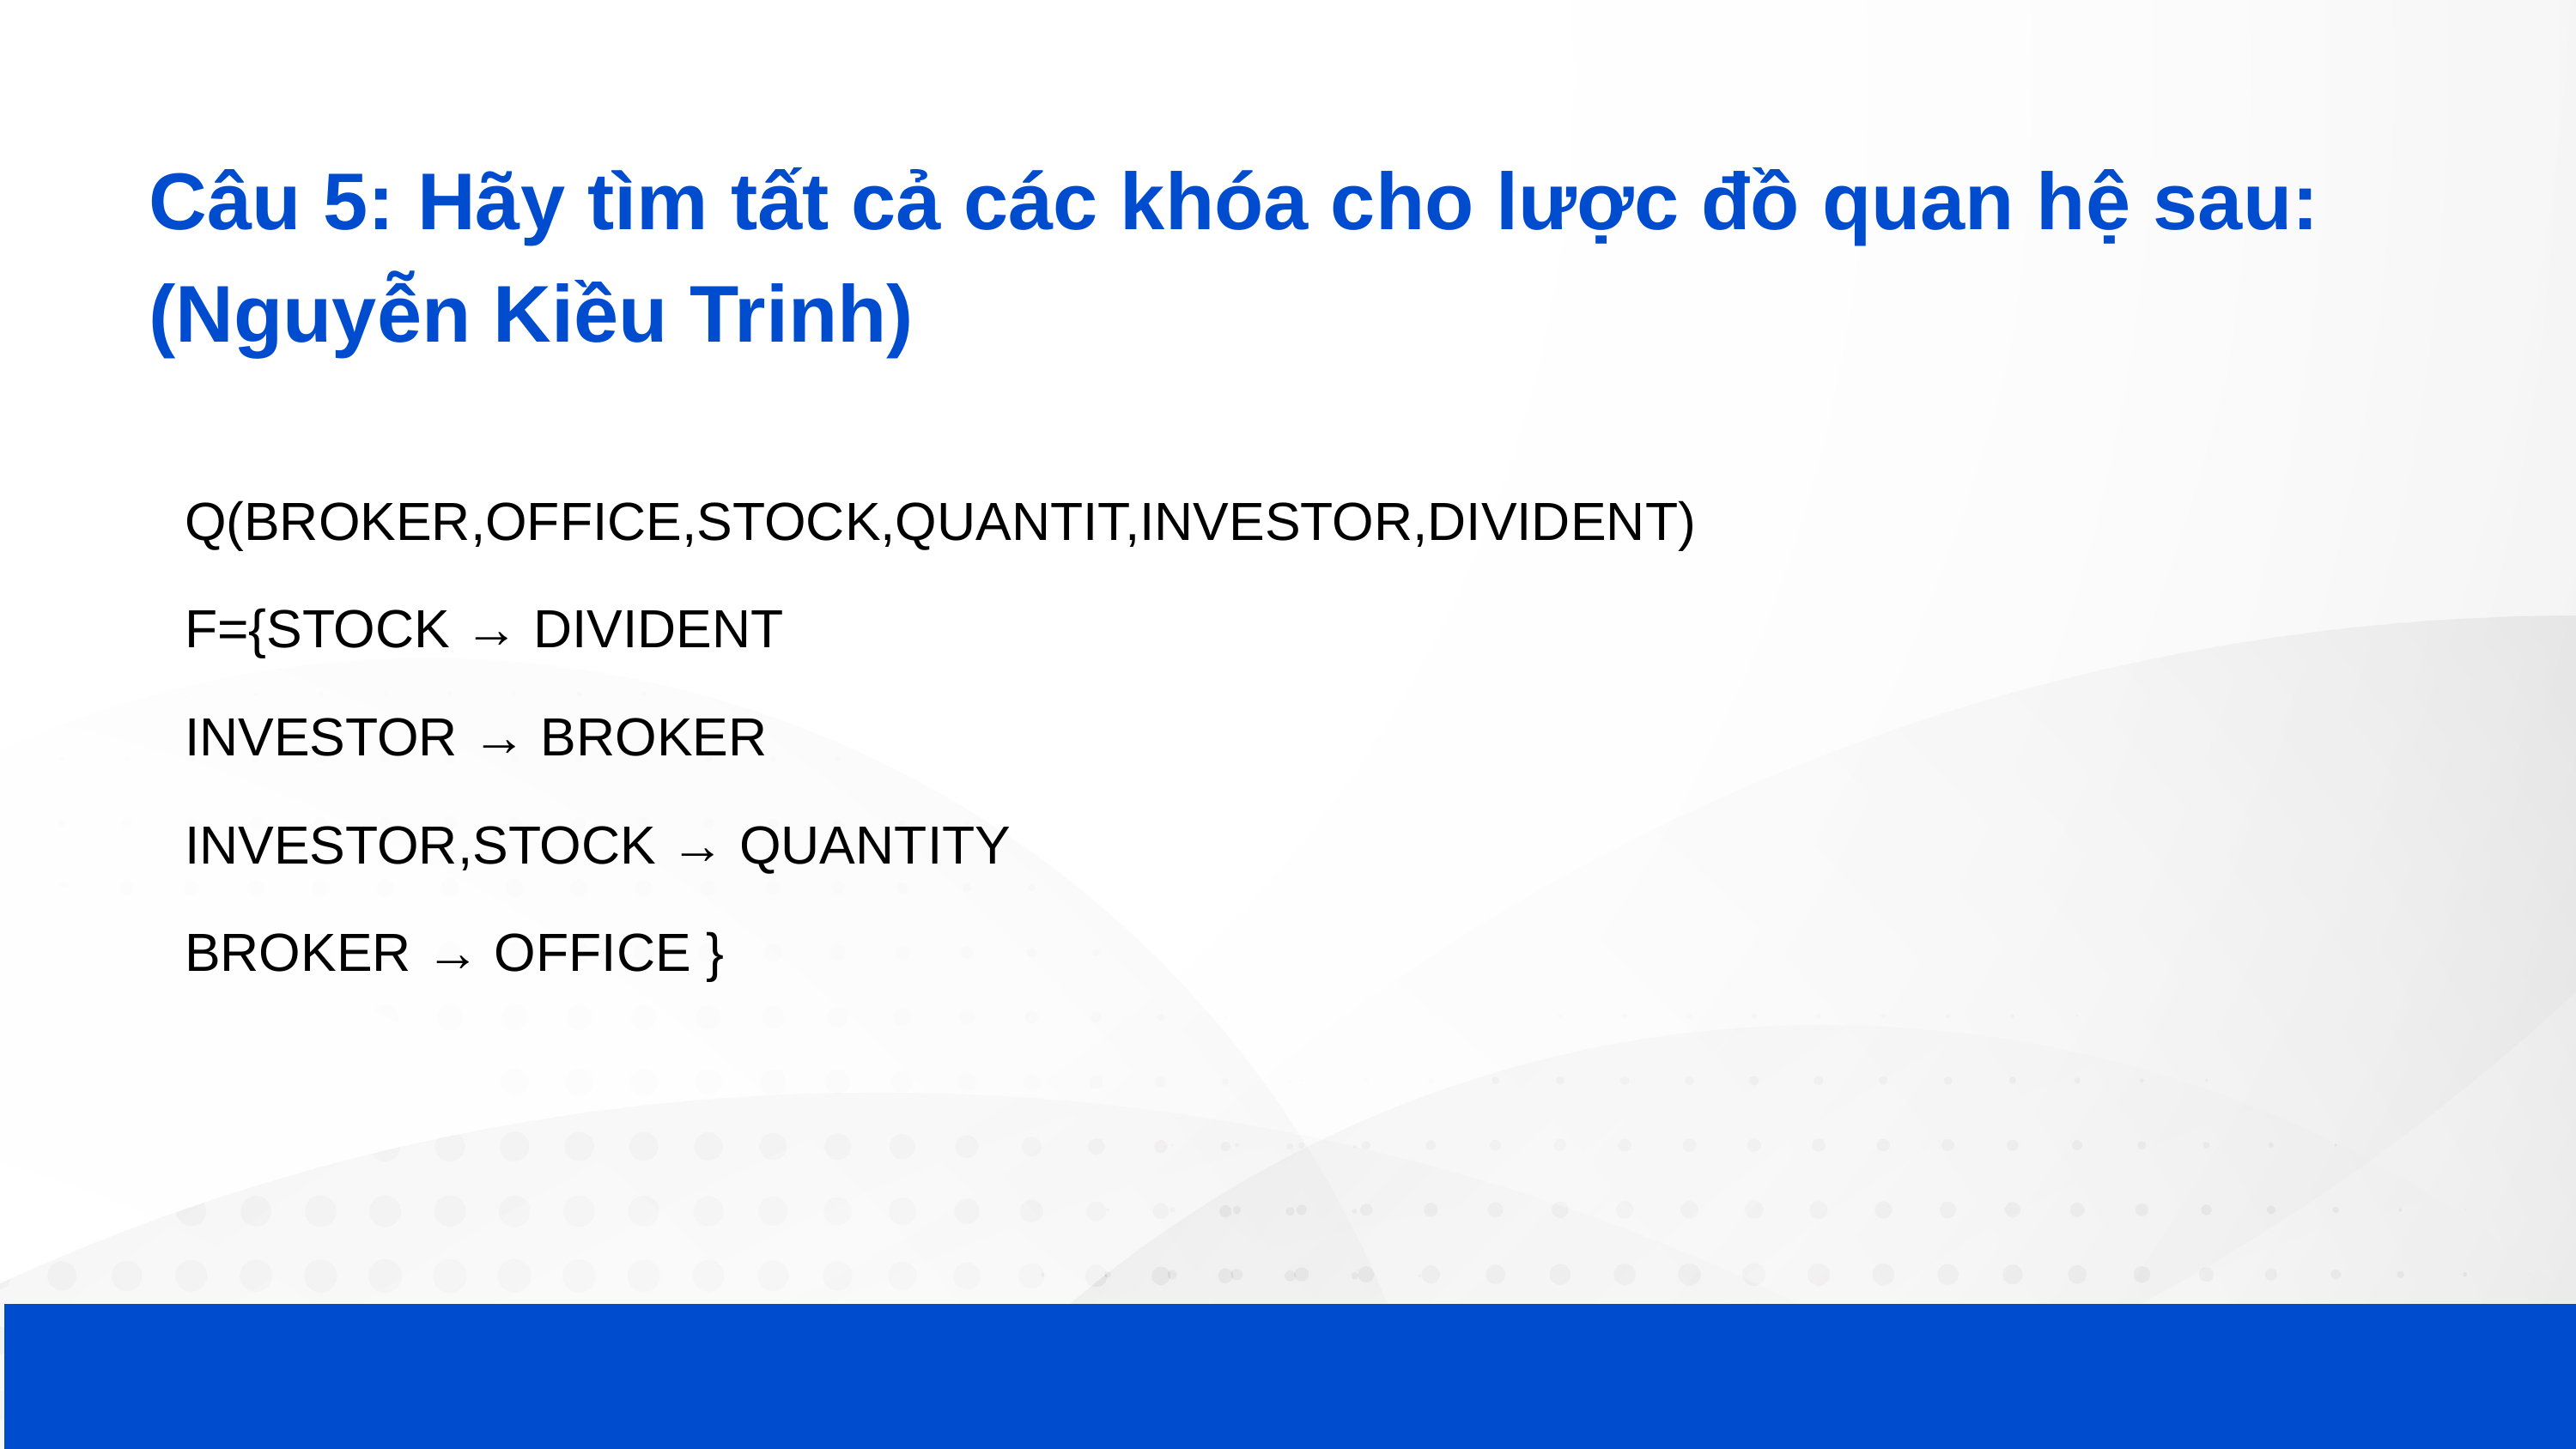

Câu 5: Hãy tìm tất cả các khóa cho lược đồ quan hệ sau:
(Nguyễn Kiều Trinh)

Q(BROKER,OFFICE,STOCK,QUANTIT,INVESTOR,DIVIDENT)
F={STOCK → DIVIDENT
INVESTOR → BROKER
INVESTOR,STOCK → QUANTITY
BROKER → OFFICE }